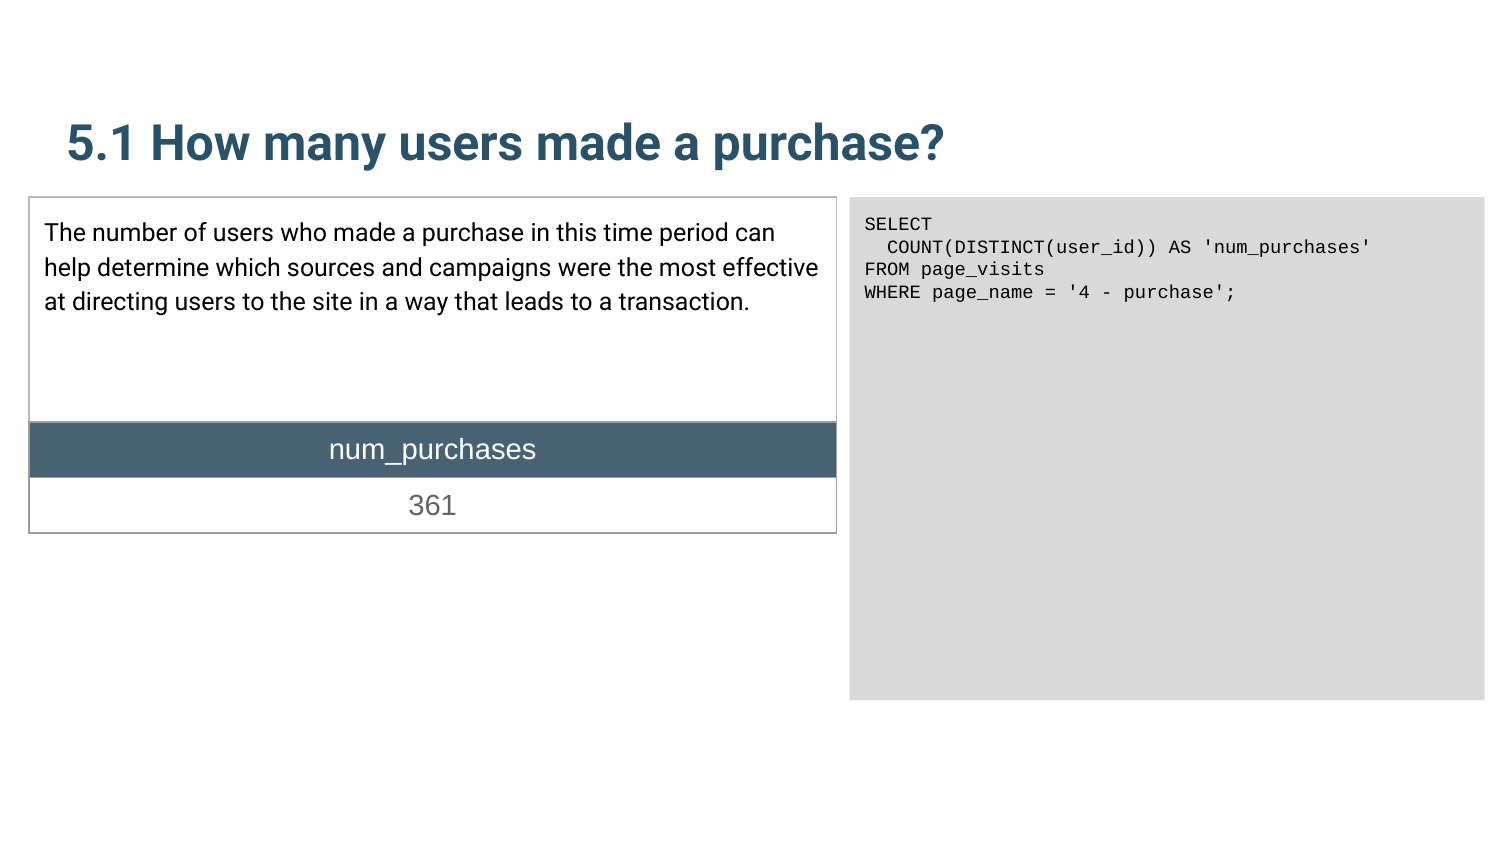

5.1 How many users made a purchase?
The number of users who made a purchase in this time period can help determine which sources and campaigns were the most effective at directing users to the site in a way that leads to a transaction.
SELECT
  COUNT(DISTINCT(user_id)) AS 'num_purchases'
FROM page_visits
WHERE page_name = '4 - purchase';
| num\_purchases |
| --- |
| 361 |